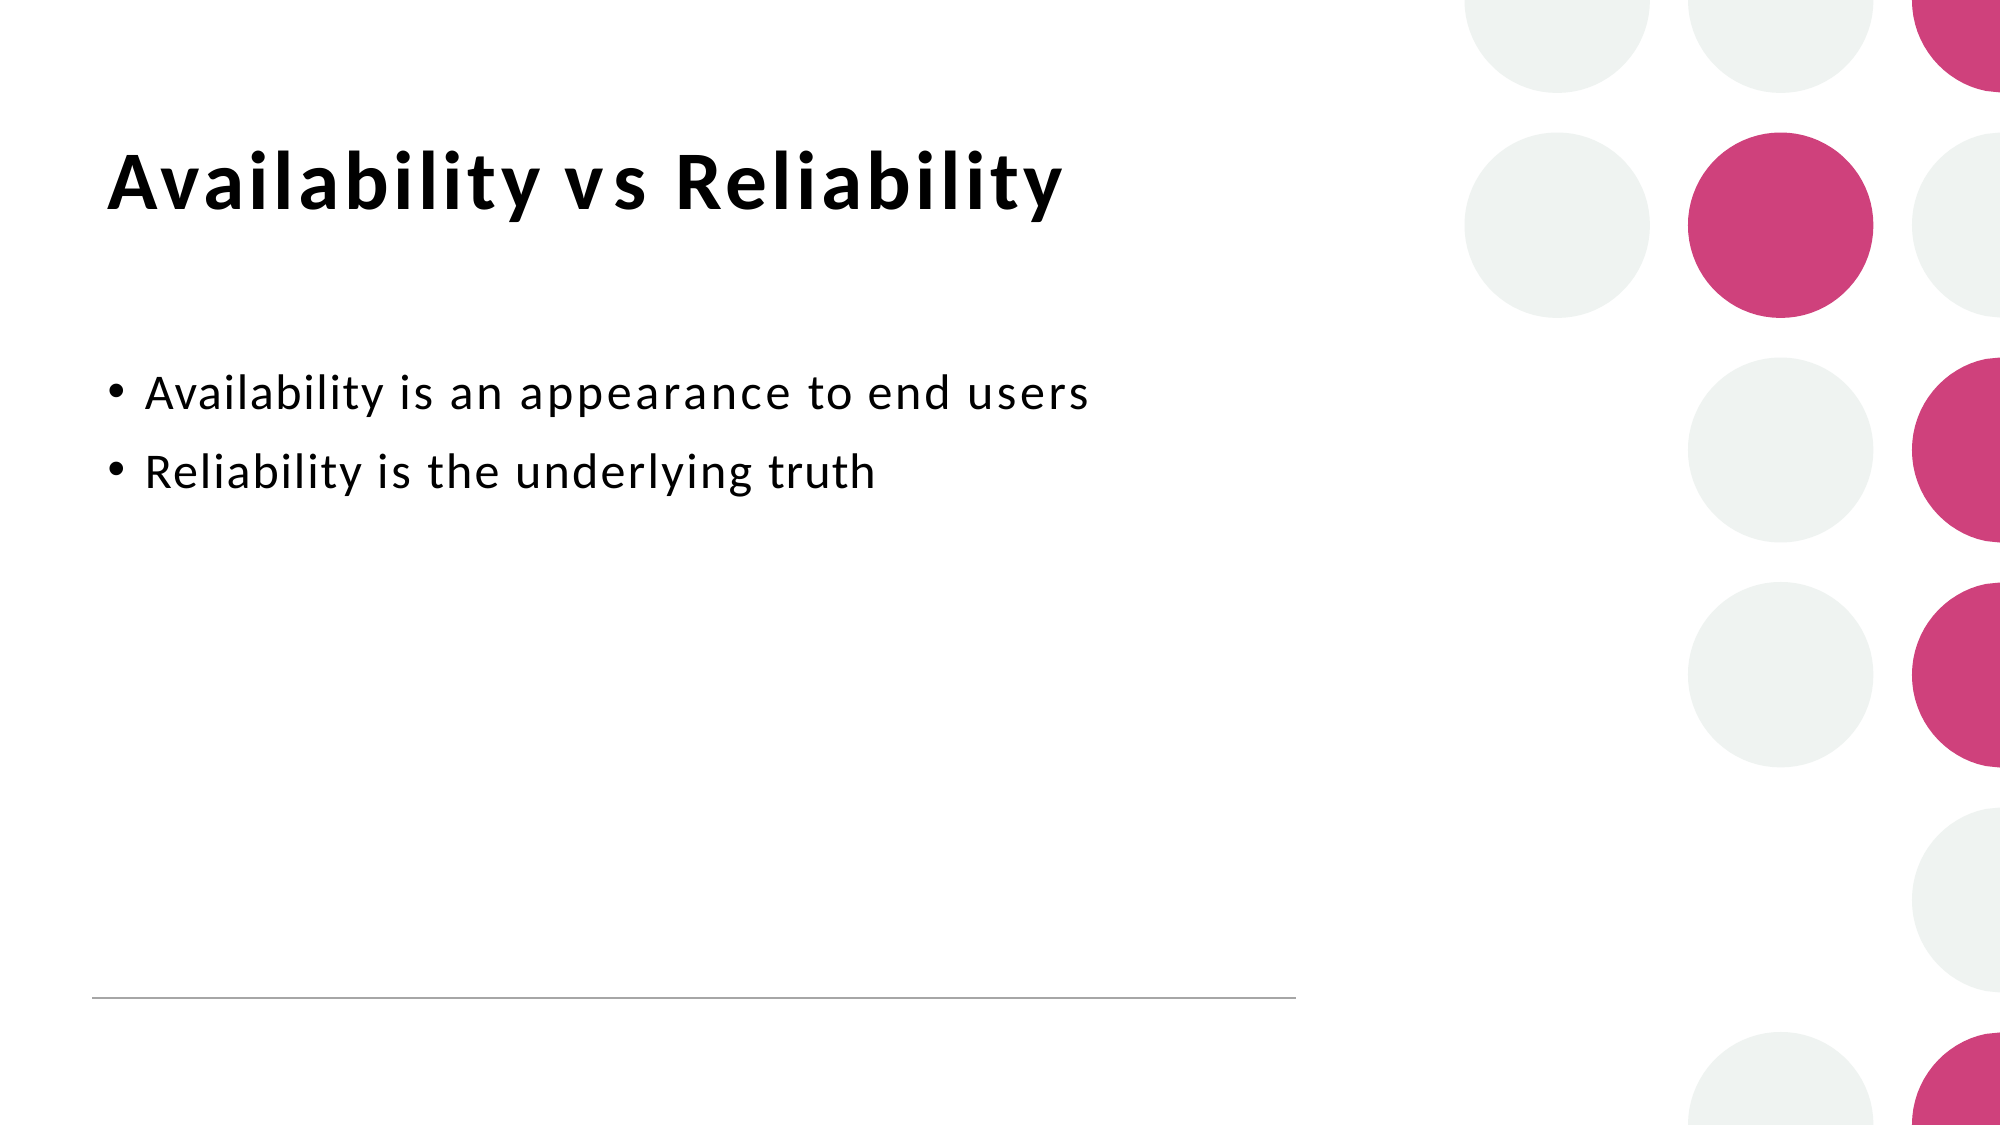

# Availability vs Reliability
Availability is an appearance to end users
Reliability is the underlying truth